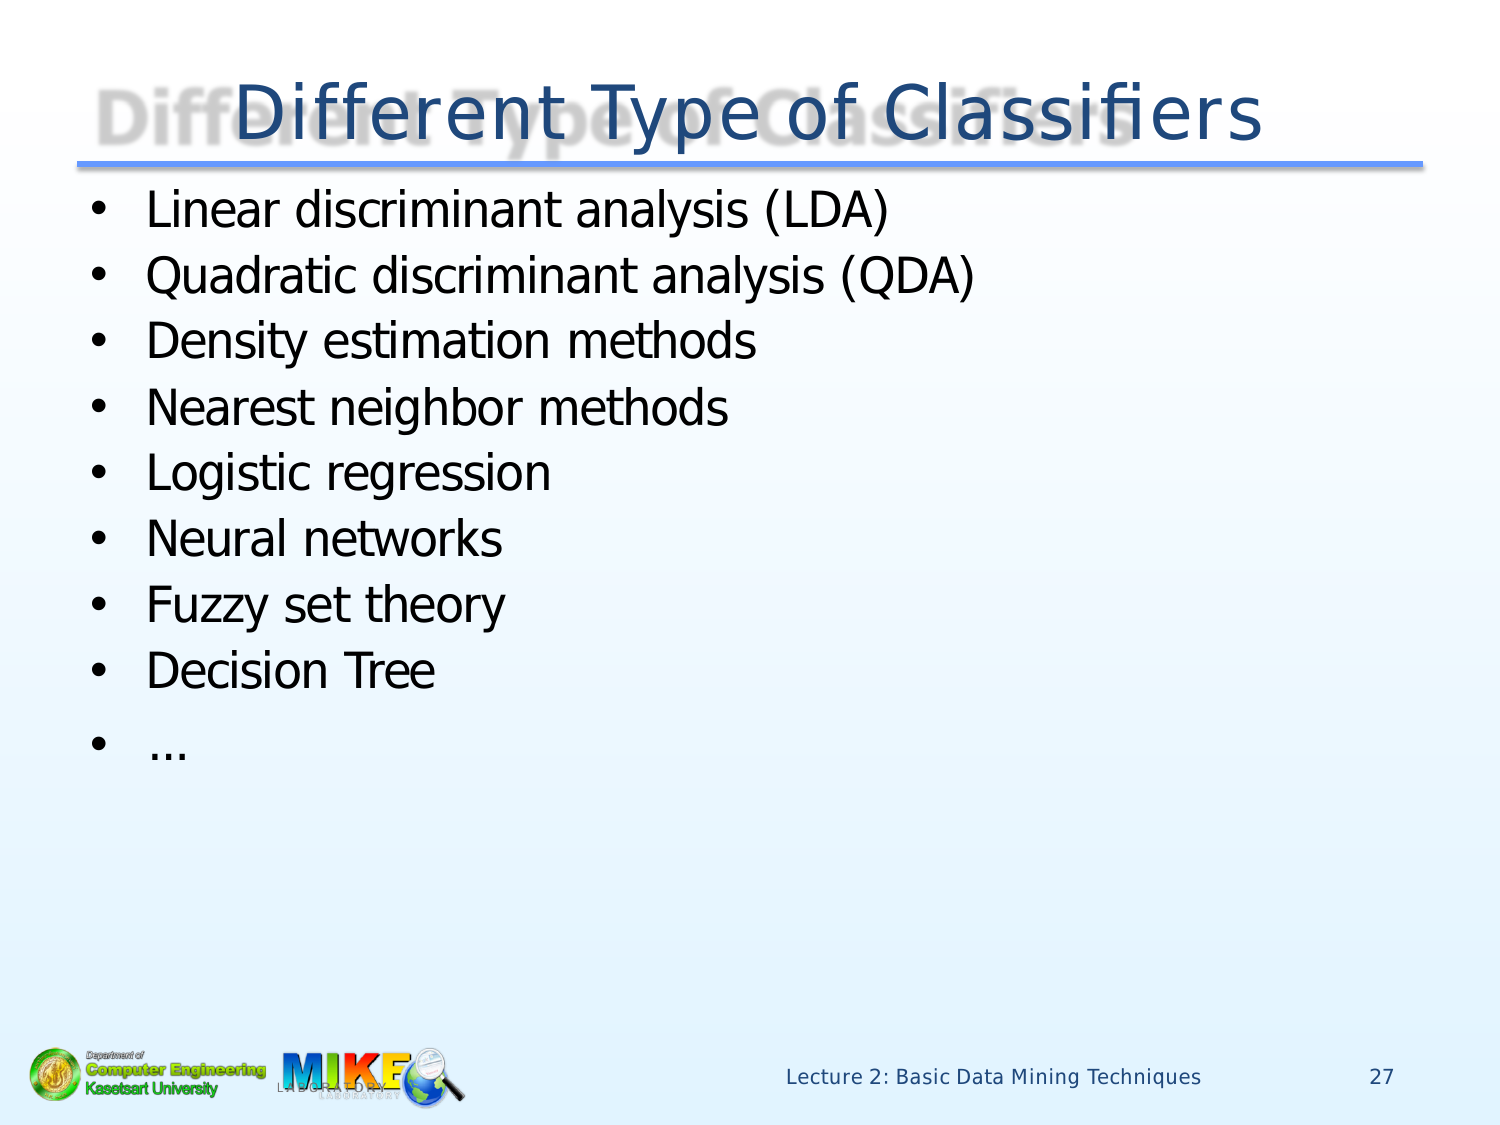

# Different Type of Classifiers
Linear discriminant analysis (LDA)
Quadratic discriminant analysis (QDA)
Density estimation methods
Nearest neighbor methods
Logistic regression
Neural networks
Fuzzy set theory
Decision Tree
•	…
Lecture 2: Basic Data Mining Techniques
27